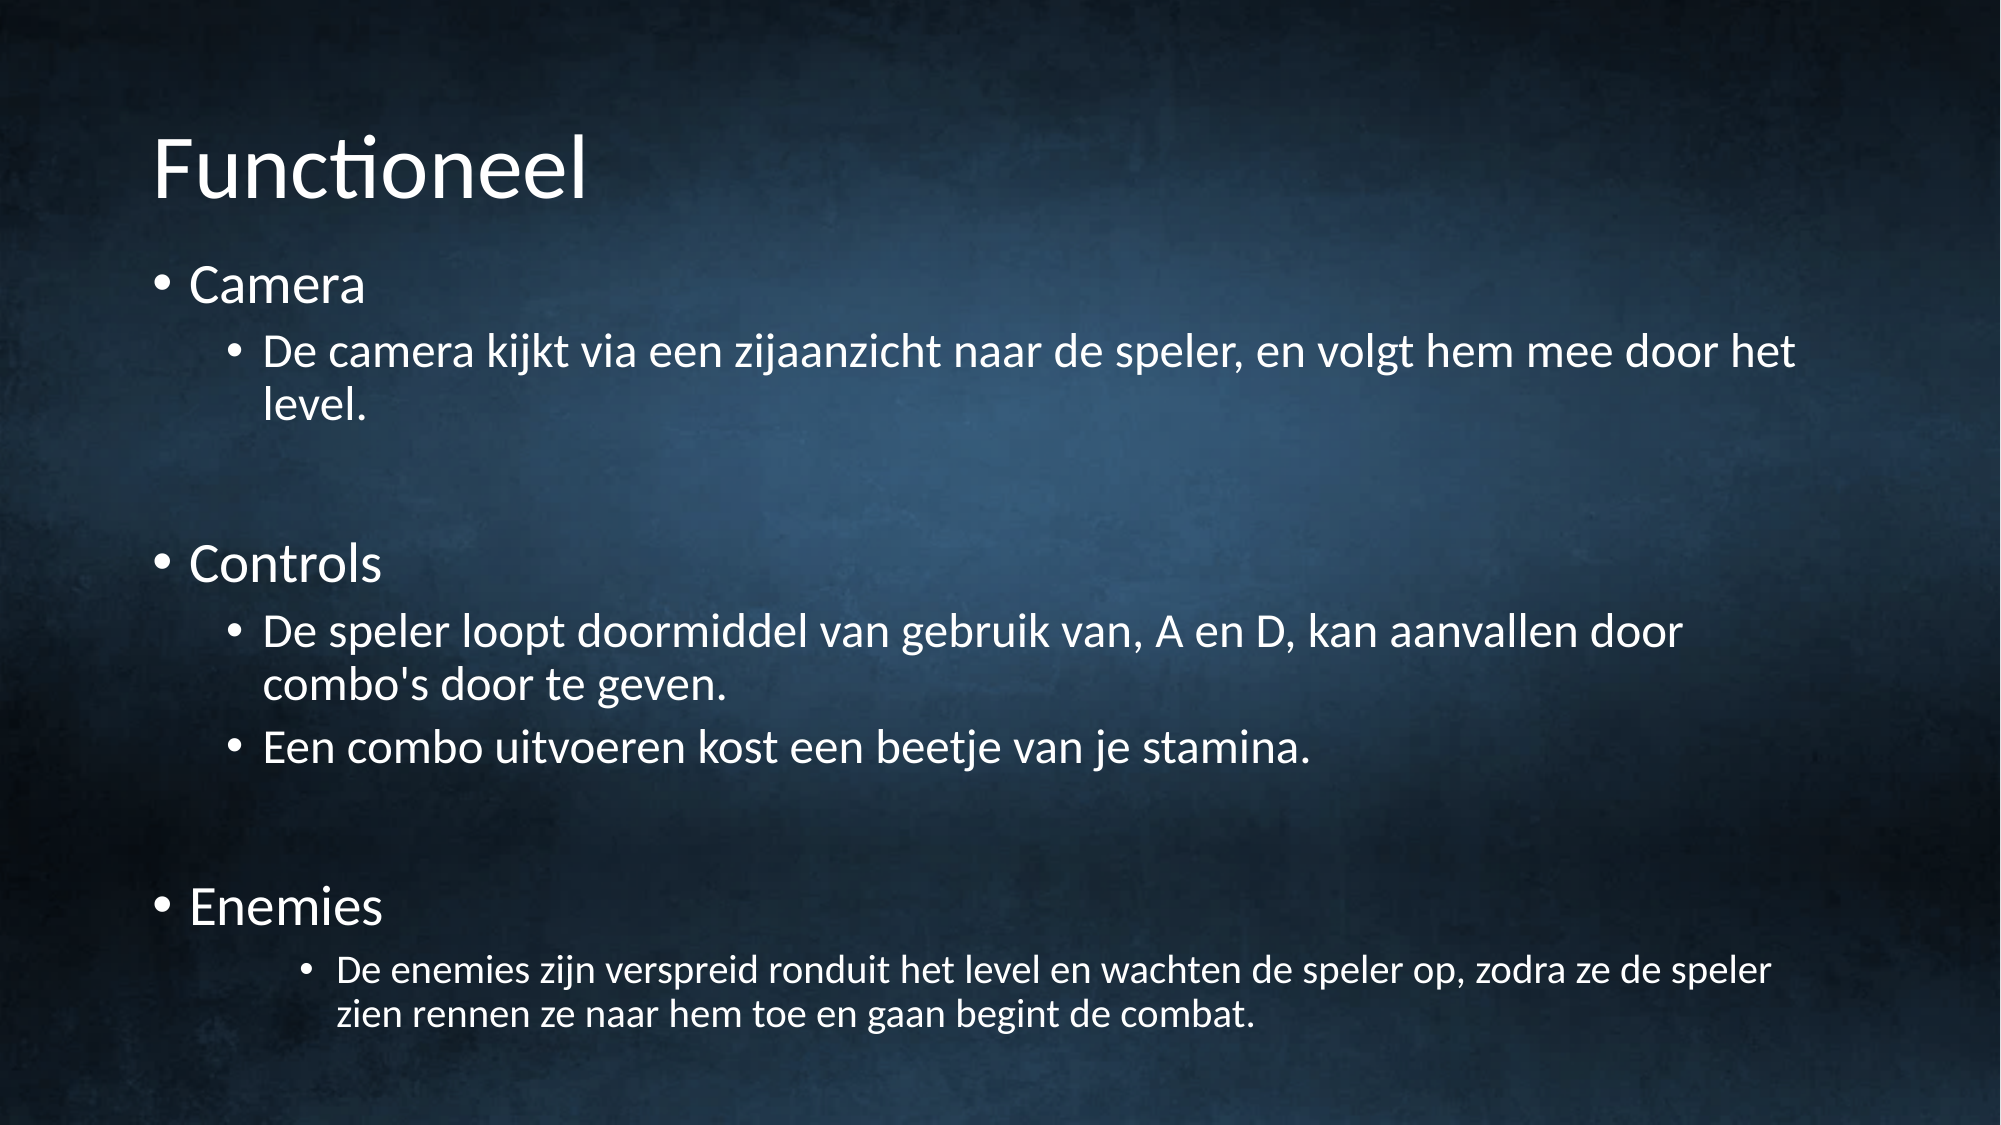

# Functioneel
Camera
De camera kijkt via een zijaanzicht naar de speler, en volgt hem mee door het level.

Controls
De speler loopt doormiddel van gebruik van, A en D, kan aanvallen door combo's door te geven.
Een combo uitvoeren kost een beetje van je stamina.

Enemies
De enemies zijn verspreid ronduit het level en wachten de speler op, zodra ze de speler zien rennen ze naar hem toe en gaan begint de combat.